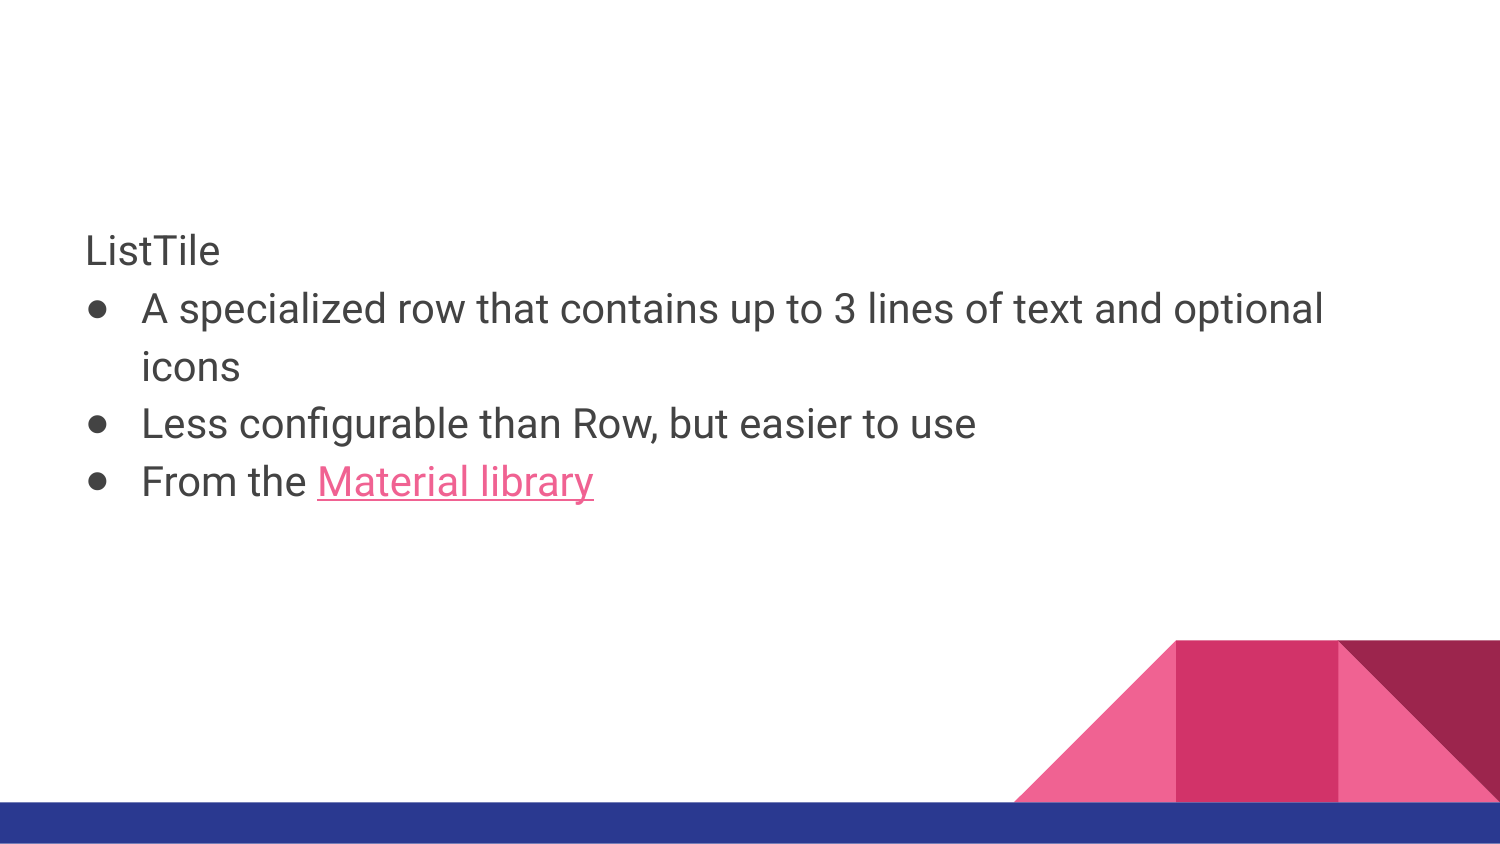

#
ListTile
A specialized row that contains up to 3 lines of text and optional icons
Less configurable than Row, but easier to use
From the Material library